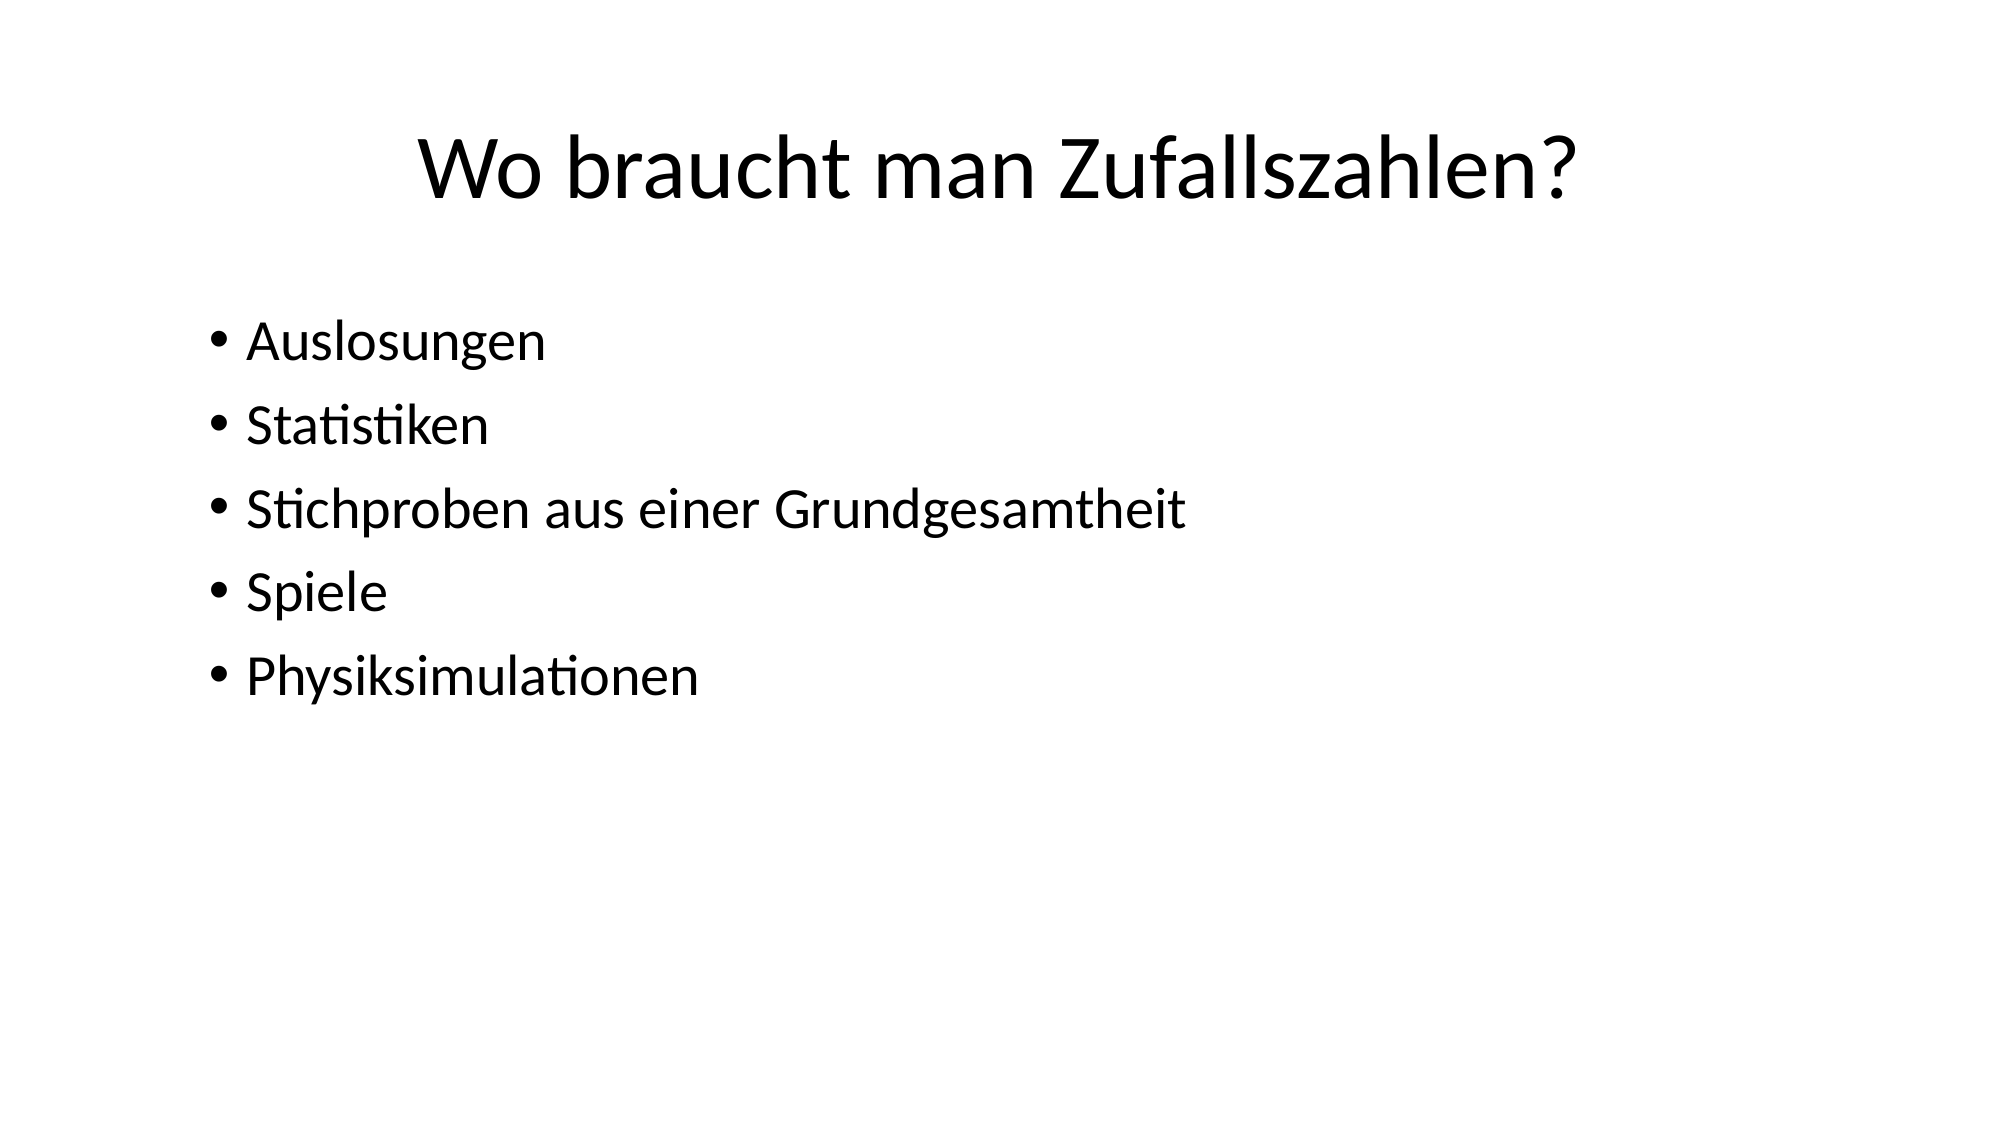

# Wo braucht man Zufallszahlen?
Auslosungen
Statistiken
Stichproben aus einer Grundgesamtheit
Spiele
Physiksimulationen